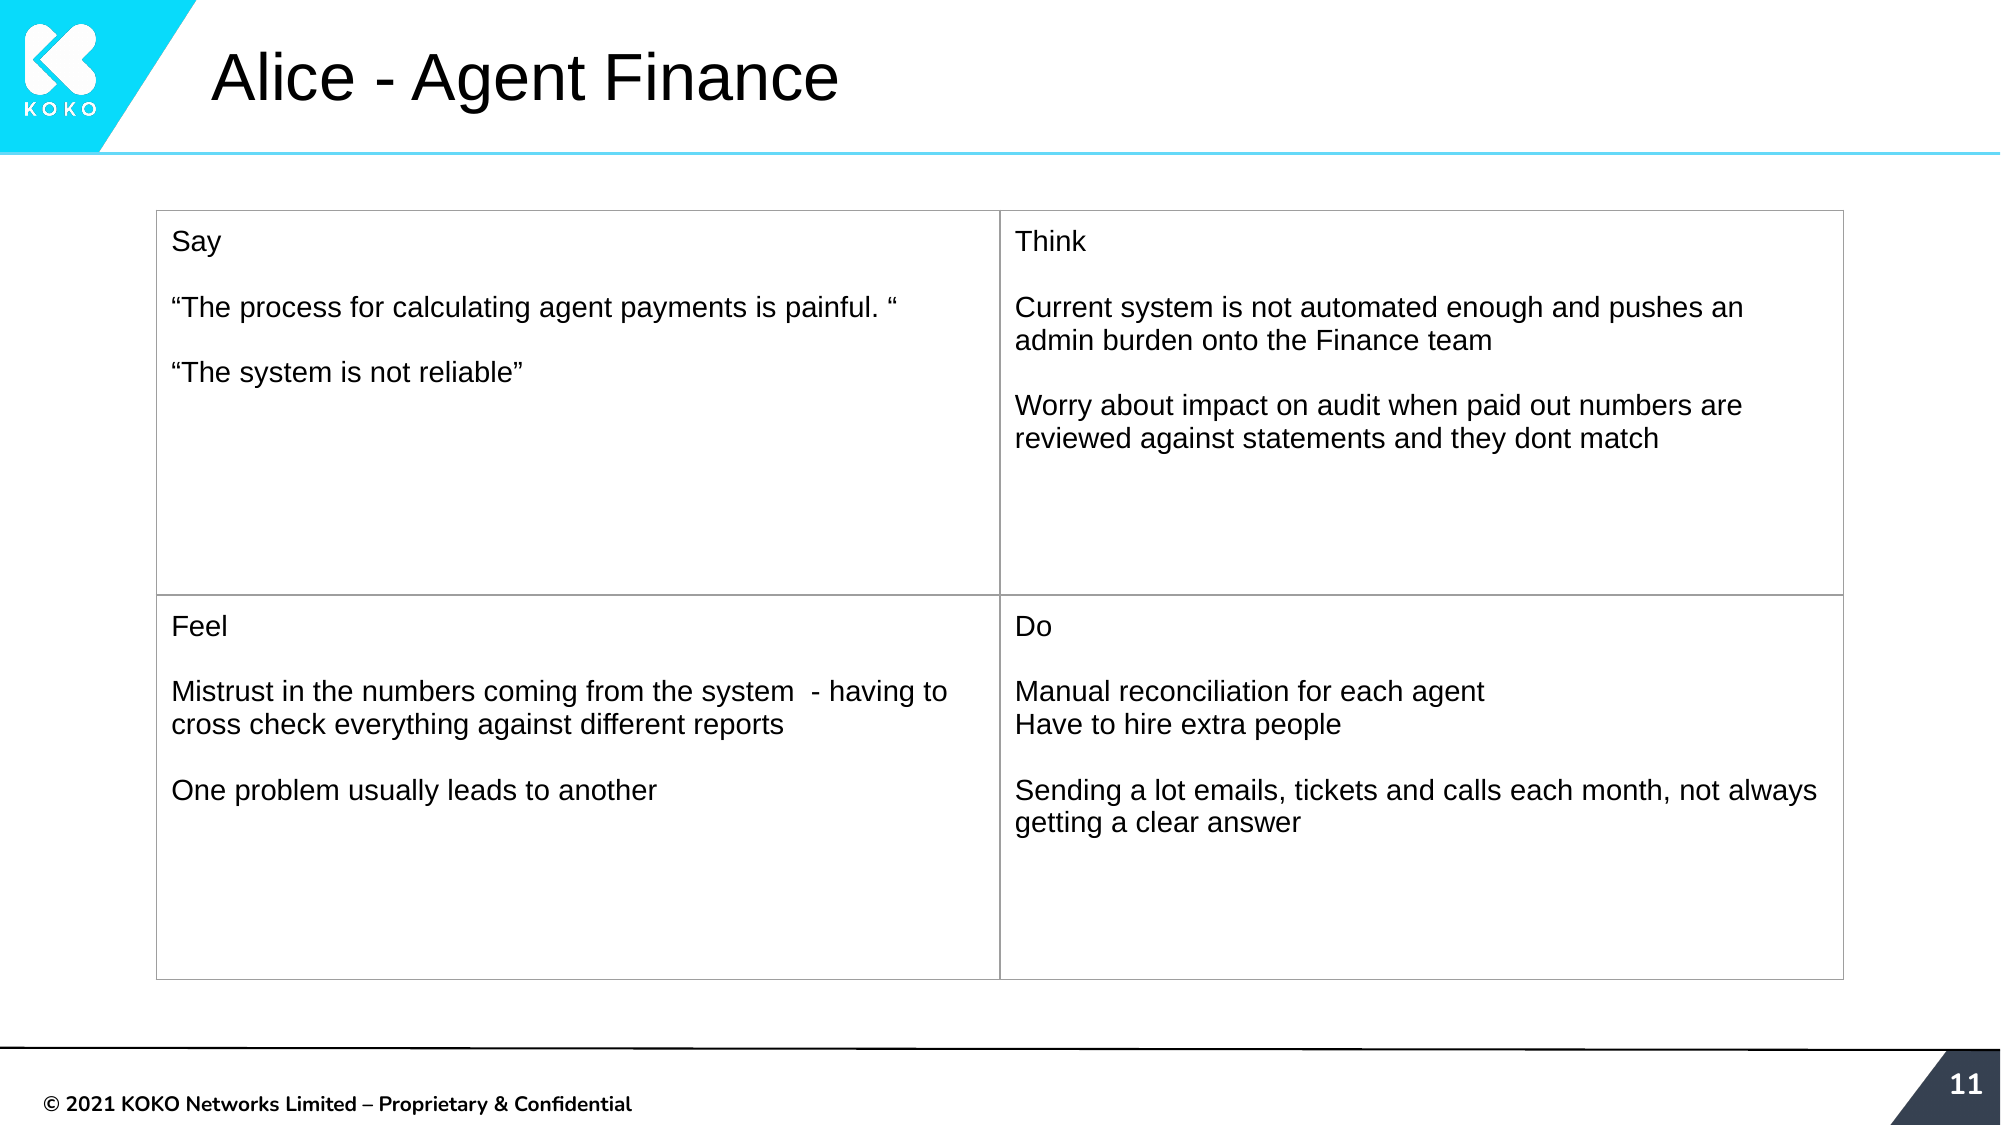

# Alice - Agent Finance
| Say “The process for calculating agent payments is painful. “ “The system is not reliable” | Think Current system is not automated enough and pushes an admin burden onto the Finance team Worry about impact on audit when paid out numbers are reviewed against statements and they dont match |
| --- | --- |
| Feel Mistrust in the numbers coming from the system - having to cross check everything against different reports One problem usually leads to another | Do Manual reconciliation for each agent Have to hire extra people Sending a lot emails, tickets and calls each month, not always getting a clear answer |
11